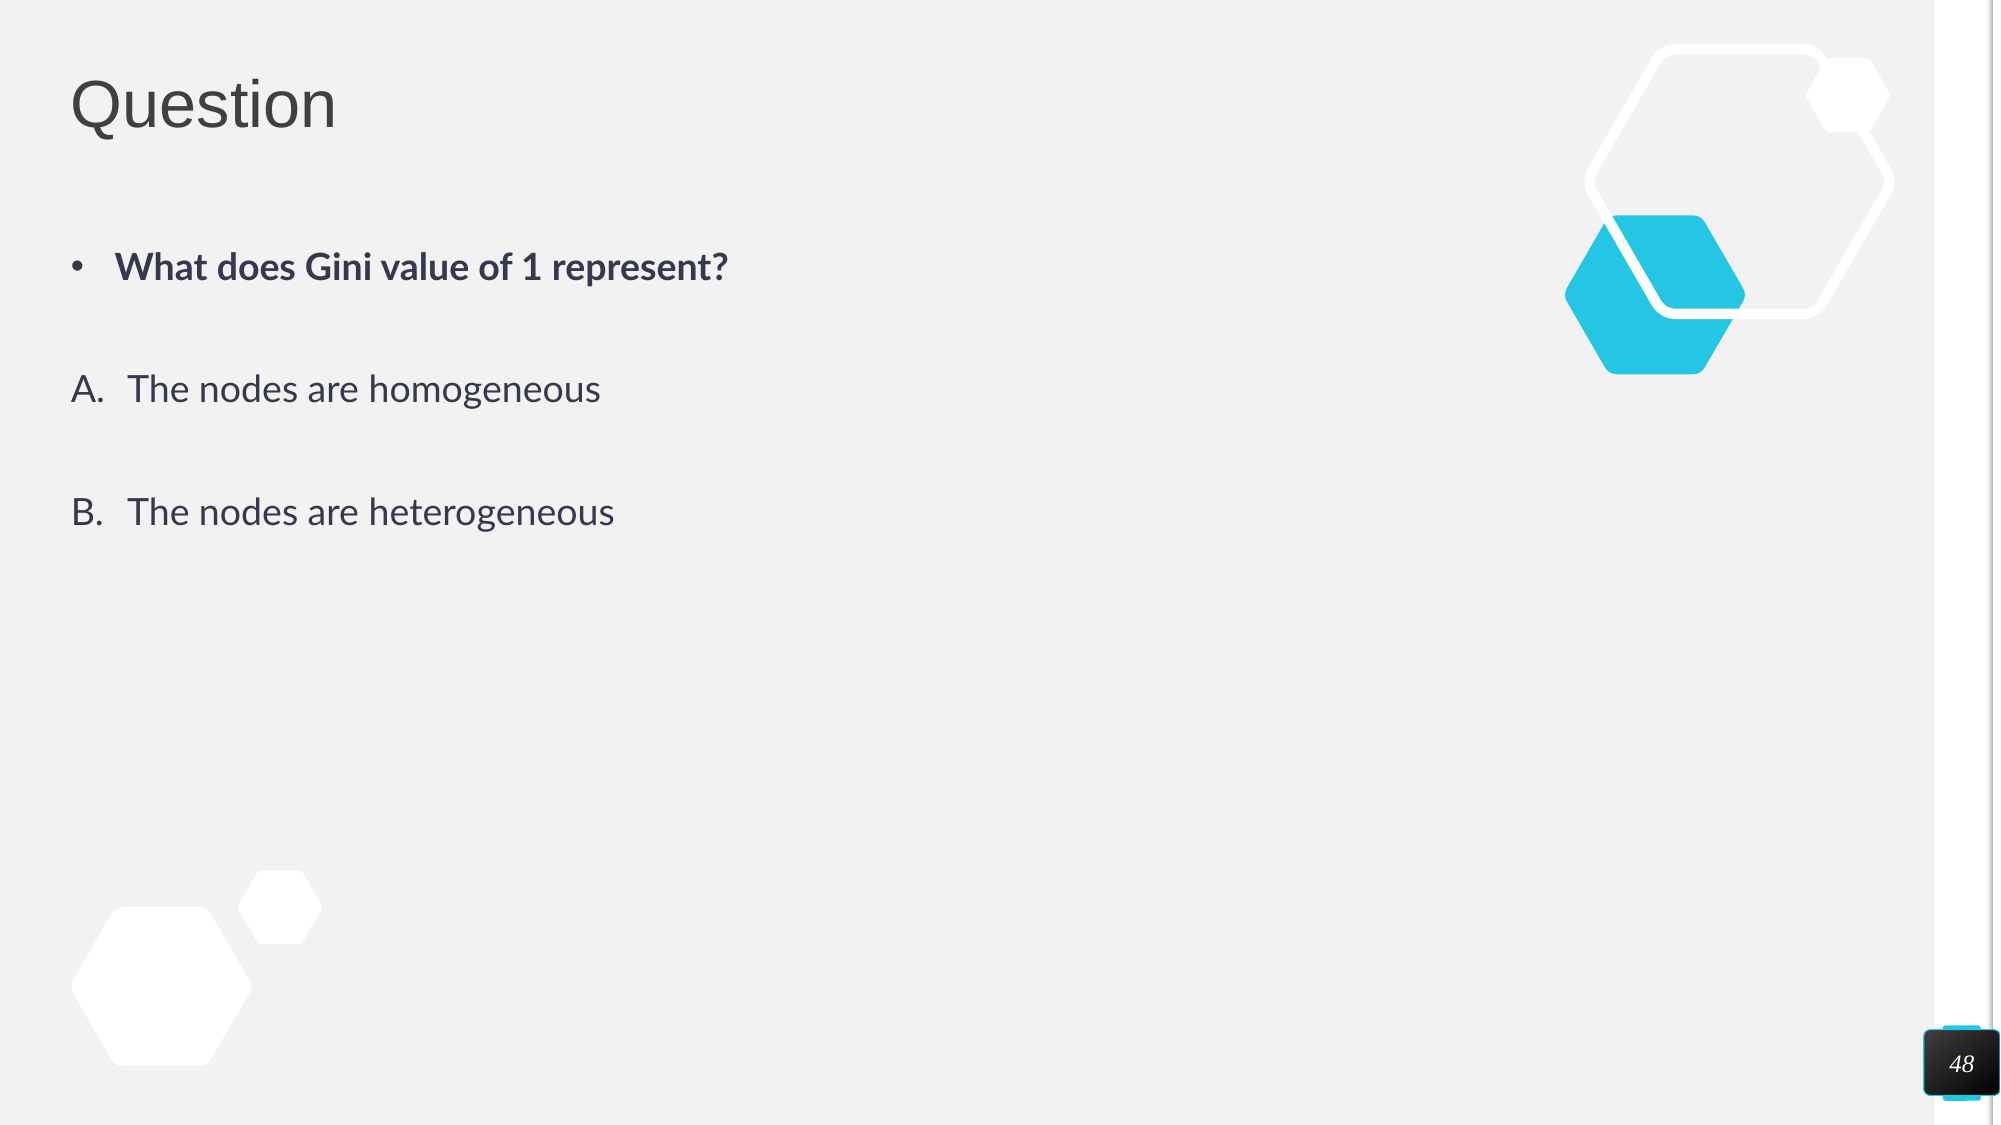

# Question
What does Gini value of 1 represent?

The nodes are homogeneous

The nodes are heterogeneous

48